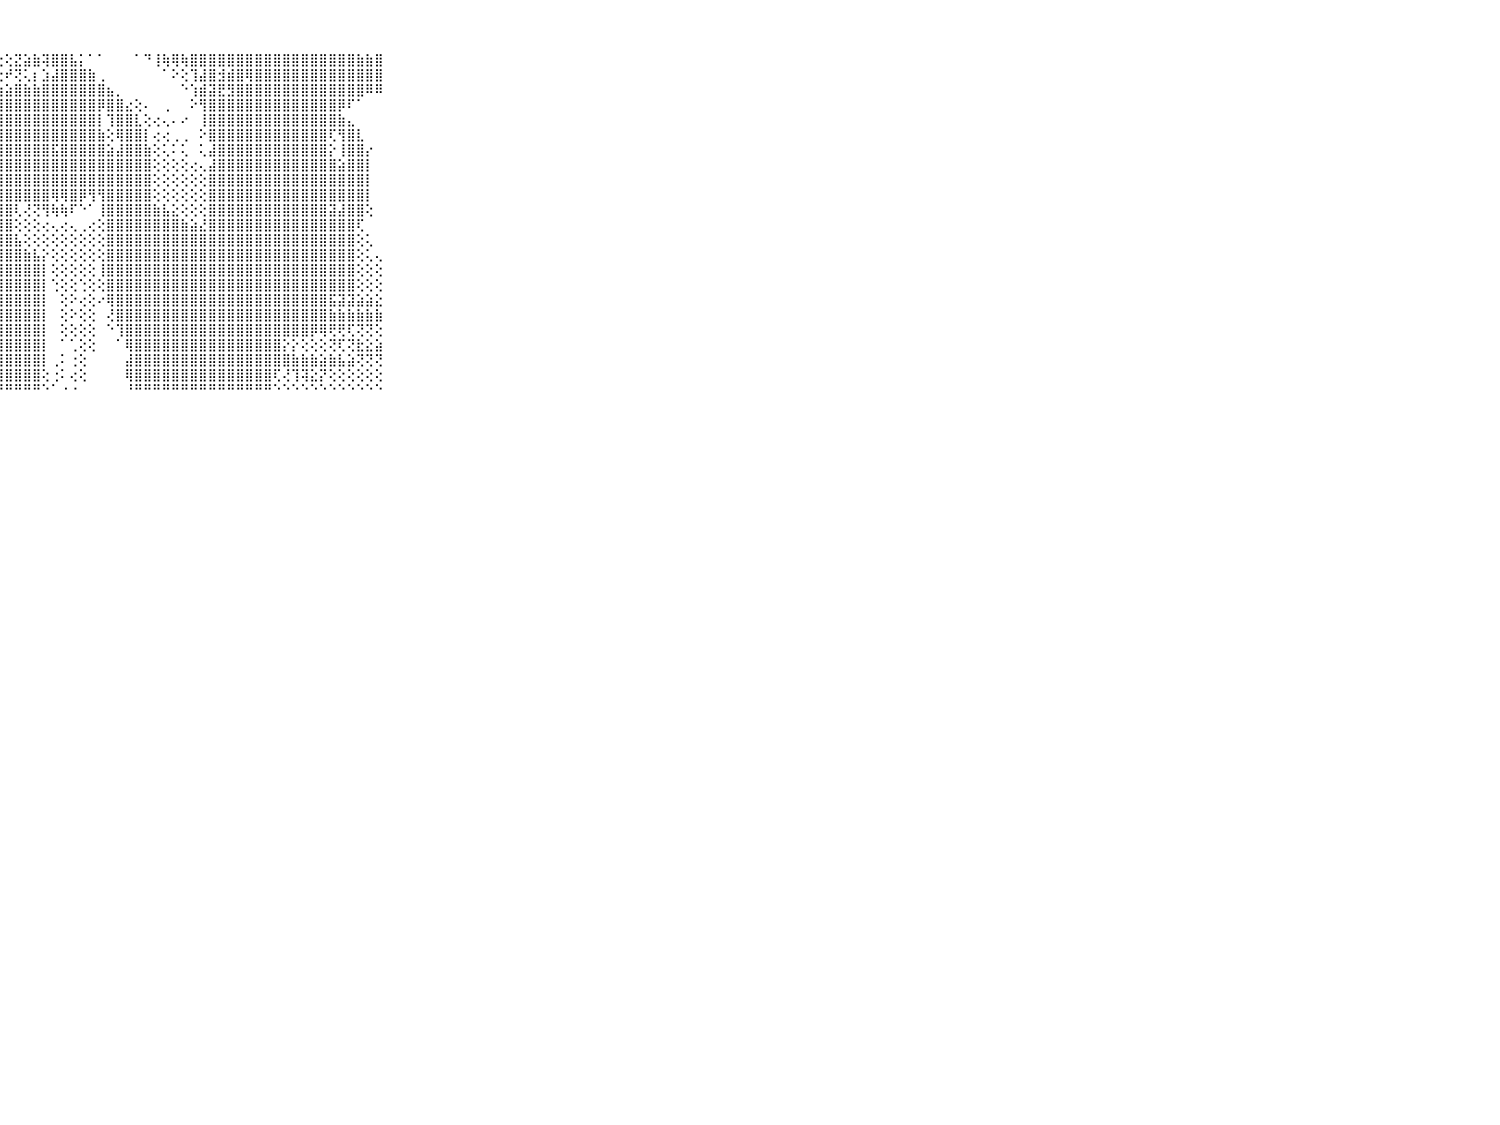

⠀⠀⠀⠀⠀⠀⠀⠀⠀⠀⠀⢜⢕⢕⢕⢻⢧⢾⡧⢕⢗⢞⢟⢟⢿⢕⣱⢗⢕⣝⣵⣷⢽⣿⣿⣧⡅⠁⠁⠀⠀⠀⠁⠙⢸⢷⢿⢷⣿⣿⣿⣿⣿⣿⣿⣿⣿⣿⣿⣿⣿⣿⣿⣿⣿⣿⣷⣷⣿⠀⠀⠀⠀⠀⠀⠀⠀⠀⠀⠀⠀
⠀⠀⠀⠀⠀⠀⠀⠀⠀⠀⠀⢕⢕⢕⢕⢕⢕⢕⢕⢕⢷⡗⢧⢕⢕⢕⢜⢕⠞⢝⢅⡆⣱⣼⣿⣿⣿⣷⢀⠀⠀⠀⠀⠀⠀⠁⠕⢕⢹⣼⣿⣺⣾⣿⢿⣿⣿⣿⣿⣿⣿⣿⣿⣿⣿⣿⣿⣿⣿⠀⠀⠀⠀⠀⠀⠀⠀⠀⠀⠀⠀
⠀⠀⠀⠀⠀⠀⠀⠀⠀⠀⠀⢕⢕⢕⢕⢕⢕⢕⢕⢕⢕⢗⢕⢕⣕⣕⢜⢱⣵⣿⣷⣷⣿⣿⣿⣿⣿⣿⣿⣦⡀⠀⠀⠀⠀⠀⠀⠑⢱⣾⣽⣟⣻⣿⣿⣿⣿⣿⣿⣿⣿⣿⣿⣿⣿⣿⣿⠿⠿⠀⠀⠀⠀⠀⠀⠀⠀⠀⠀⠀⠀
⠀⠀⠀⠀⠀⠀⠀⠀⠀⠀⠀⢕⡕⢕⢕⢕⢕⢕⢕⢕⢕⢕⢕⢏⢧⢝⢟⣿⣿⣿⣿⣿⣿⣿⣿⣿⣿⣿⡿⣿⣿⣔⢕⠄⠀⢀⠀⠀⠕⢻⣿⣿⣿⣿⣿⣿⣿⣿⣿⣿⣿⣿⣿⣿⡿⠏⠁⠀⠀⠀⠀⠀⠀⠀⠀⠀⠀⠀⠀⠀⠀
⠀⠀⠀⠀⠀⠀⠀⠀⠀⠀⠀⢕⢕⢕⢕⢕⢕⣕⡕⢕⢕⢕⢕⢞⢕⢱⡼⣿⣿⣿⣿⣿⣿⣿⣿⣿⣿⣿⡇⢹⣿⣿⣇⢕⢔⢄⠄⠔⠀⢸⣿⣿⣿⣿⣿⣿⣿⣿⣿⣿⣿⣿⣿⣿⣷⣄⠀⠀⠀⠀⠀⠀⠀⠀⠀⠀⠀⠀⠀⠀⠀
⠀⠀⠀⠀⠀⠀⠀⠀⠀⠀⠀⢕⢕⢕⢕⢕⢕⢕⢕⢕⢕⢕⢕⢜⢇⢇⢕⣿⣿⣿⣿⣿⣿⣿⣿⣿⣿⣿⣷⢕⢿⣿⣿⡇⢔⢔⢀⢀⠀⠕⣿⣿⣿⣿⣿⣿⣿⣿⣿⣿⣿⣿⣿⢏⢻⣿⣇⠀⠀⠀⠀⠀⠀⠀⠀⠀⠀⠀⠀⠀⠀
⠀⠀⠀⠀⠀⠀⠀⠀⠀⠀⠀⢕⢕⢕⢕⢏⢕⢕⢵⢕⢕⢕⢕⢝⢸⢕⢽⣿⣿⣿⣿⣿⣿⣯⣿⣿⣿⣿⣿⣵⣼⣿⣿⣷⢕⢅⠅⢅⠀⢅⣼⣿⣿⣿⣿⣿⣿⣿⣿⣿⣿⣿⣿⡕⢸⣿⣿⡔⠀⠀⠀⠀⠀⠀⠀⠀⠀⠀⠀⠀⠀
⠀⠀⠀⠀⠀⠀⠀⠀⠀⠀⠀⢸⣱⣵⢱⡕⡕⣜⣕⡕⢱⢵⣧⢕⢕⣵⡜⢿⣿⣿⣿⣿⣿⣿⣿⣿⣿⣿⣿⣿⣿⣿⣿⣿⢕⢕⢕⢕⢔⢄⣼⣿⣿⣿⣿⣿⣿⣿⣿⣿⣿⣿⣿⣿⣵⣿⣿⡇⠀⠀⠀⠀⠀⠀⠀⠀⠀⠀⠀⠀⠀
⠀⠀⠀⠀⠀⠀⠀⠀⠀⠀⠀⢕⢕⢕⢕⢕⢕⢸⢵⢕⢜⢝⢹⢽⣝⣏⣸⣽⣿⣿⣿⣿⣿⣿⣿⣿⣿⣿⣿⣿⣿⣿⣿⣿⢕⢕⢕⢕⢕⢕⣿⣿⣿⣿⣿⣿⣿⣿⣿⣿⣿⣿⣿⣿⣿⣿⣿⡇⠀⠀⠀⠀⠀⠀⠀⠀⠀⠀⠀⠀⠀
⠀⠀⠀⠀⠀⠀⠀⠀⠀⠀⠀⢕⢕⢕⢇⡕⢕⢗⢗⢗⢗⢗⢗⢗⡗⢟⣿⣿⣿⣿⣿⣿⣿⢿⢿⣿⡿⢻⢻⣿⣿⣿⣿⣿⢕⢕⢕⢕⢕⢕⣿⣿⣿⣿⣿⣿⣿⣿⣿⣿⣿⣿⣿⣿⣿⣿⣿⡇⠀⠀⠀⠀⠀⠀⠀⠀⠀⠀⠀⠀⠀
⠀⠀⠀⠀⠀⠀⠀⠀⠀⠀⠀⢼⣏⢽⢏⡽⡝⣽⢿⡯⢽⣯⡼⣧⣿⣿⣿⣿⣿⢇⢜⢝⢻⢷⢷⠏⠑⠁⢸⣿⣿⣿⣿⣿⣷⣧⣕⢕⢕⢕⣿⣿⣿⣿⣿⣿⣿⣿⣿⣿⣿⣿⣿⣽⣼⣿⣿⢕⠀⠀⠀⠀⠀⠀⠀⠀⠀⠀⠀⠀⠀
⠀⠀⠀⠀⠀⠀⠀⠀⠀⠀⠀⢱⣵⢵⡞⢷⢗⣳⣷⣷⣷⣾⣷⣾⣿⣿⣿⣿⣿⢕⢕⢕⢔⢄⢔⢄⢀⢔⢕⣿⣿⣿⣿⣿⣿⣿⣿⣷⣵⣜⣿⣿⣿⣿⣿⣿⣿⣿⣿⣿⣿⣿⣿⣿⣿⣿⢏⠀⠀⠀⠀⠀⠀⠀⠀⠀⠀⠀⠀⠀⠀
⠀⠀⠀⠀⠀⠀⠀⠀⠀⠀⠀⣝⣽⣽⣽⣽⣽⣫⣽⣾⣿⣿⣿⣿⣿⣿⣿⣿⣿⣧⢕⢕⢕⢕⢕⢕⢕⢕⢕⣿⣿⣿⣿⣿⣿⣿⣿⣿⣿⣿⣿⣿⣿⣿⣿⣿⣿⣿⣿⣿⣿⣿⣿⣿⣿⣿⢕⢅⠀⠀⠀⠀⠀⠀⠀⠀⠀⠀⠀⠀⠀
⠀⠀⠀⠀⠀⠀⠀⠀⠀⠀⠀⣿⣿⣿⣿⣿⣿⣿⣿⣿⣿⣿⣿⣿⣿⣿⣿⣿⣿⣿⣷⣧⡕⢕⢕⢕⢕⢕⢕⣿⣿⣿⣿⣿⣿⣿⣿⣿⣿⣿⣿⣿⣿⣿⣿⣿⣿⣿⣿⣿⣿⣿⣿⣿⣿⣿⢕⢅⢄⠀⠀⠀⠀⠀⠀⠀⠀⠀⠀⠀⠀
⠀⠀⠀⠀⠀⠀⠀⠀⠀⠀⠀⣿⣿⣿⣿⣿⣿⣿⣿⣿⣿⣿⣿⣿⣿⣿⣿⣿⣿⣿⣿⣿⡇⢕⢕⢕⢕⢕⢸⣿⣿⣿⣿⣿⣿⣿⣿⣿⣿⣿⣿⣿⣿⣿⣿⣿⣿⣿⣿⣿⣿⣿⣿⣿⣿⣿⢕⢕⢕⠀⠀⠀⠀⠀⠀⠀⠀⠀⠀⠀⠀
⠀⠀⠀⠀⠀⠀⠀⠀⠀⠀⠀⣿⣿⣿⣿⣿⣿⣿⣿⣿⣿⣿⣿⣿⣿⣿⣿⣿⣿⣿⣿⣿⡇⢑⢕⢕⢑⢕⢕⣿⣿⣿⣿⣿⣿⣿⣿⣿⣿⣿⣿⣿⣿⣿⣿⣿⣿⣿⣿⣿⣿⣿⣿⣿⣿⣿⢕⢕⢕⠀⠀⠀⠀⠀⠀⠀⠀⠀⠀⠀⠀
⠀⠀⠀⠀⠀⠀⠀⠀⠀⠀⠀⣿⣿⣿⣿⣿⣿⣿⣿⣿⣿⣿⣿⣿⣿⣿⣿⣿⣿⣿⣿⣿⡇⠀⢕⠕⢔⢕⠔⢿⣿⣿⣿⣿⣿⣿⣿⣿⣿⣿⣿⣿⣿⣿⣿⣿⣿⣿⣿⣿⣿⣿⣿⣯⣽⣽⣵⣵⣕⠀⠀⠀⠀⠀⠀⠀⠀⠀⠀⠀⠀
⠀⠀⠀⠀⠀⠀⠀⠀⠀⠀⠀⣿⣿⣿⣿⣿⣿⣿⣿⣿⣿⣿⣿⣿⣿⣿⣿⣿⣿⣿⣿⣿⡇⠀⢕⠕⢕⢕⠀⢜⣿⣿⣿⣿⣿⣿⣿⣿⣿⣿⣿⣿⣿⣿⣿⣿⣿⣿⣿⣿⣿⣿⣿⣷⣷⣷⣷⣷⣷⠀⠀⠀⠀⠀⠀⠀⠀⠀⠀⠀⠀
⠀⠀⠀⠀⠀⠀⠀⠀⠀⠀⠀⣿⣿⣿⣿⣿⣿⣿⣿⣿⣿⣿⣿⣿⣿⣿⣿⣿⣿⣿⣿⣿⡇⠀⢕⢕⢕⢕⠀⠑⢹⣿⣿⣿⣿⣿⣿⣿⣿⣿⣿⣿⣿⣿⣿⣿⣿⣿⣿⣿⣿⡿⢿⢟⢟⢏⢝⢝⢕⠀⠀⠀⠀⠀⠀⠀⠀⠀⠀⠀⠀
⠀⠀⠀⠀⠀⠀⠀⠀⠀⠀⠀⣿⣿⣿⣿⣿⣿⣿⣿⣿⣿⣿⣿⣿⣿⣿⣿⣿⣿⣿⣿⣿⡇⠀⠁⢁⢕⢕⠀⠀⠁⢿⣿⣿⣿⣿⣿⣿⣿⣿⣿⣿⣿⣿⣿⣿⣿⣿⡕⡕⢕⢕⢕⢝⢏⢝⣗⣕⣵⠀⠀⠀⠀⠀⠀⠀⠀⠀⠀⠀⠀
⠀⠀⠀⠀⠀⠀⠀⠀⠀⠀⠀⣿⣿⣿⣿⣿⣿⣿⣿⣿⣿⣿⣿⣿⣿⣿⣿⣿⣿⣿⣿⣿⡇⢀⠅⢐⢕⠀⠀⠀⠀⣼⣿⣿⣿⣿⣿⣿⣿⣿⣿⣿⣿⣿⣿⣿⣿⣿⣿⣷⣷⣷⣵⣷⣧⣵⢝⢝⢝⠀⠀⠀⠀⠀⠀⠀⠀⠀⠀⠀⠀
⠀⠀⠀⠀⠀⠀⠀⠀⠀⠀⠀⣿⣿⣿⣿⣿⣿⣿⣿⣿⣿⣿⣿⣿⣿⣿⣿⣿⣿⣿⣿⣿⢕⢐⠅⢔⢕⠀⠀⠀⠀⢿⣿⣿⣿⣿⣿⣿⣿⣿⣿⣿⣿⣿⣿⣿⣿⢏⢜⢹⢽⣕⡝⢕⢕⢕⢕⢕⢕⠀⠀⠀⠀⠀⠀⠀⠀⠀⠀⠀⠀
⠀⠀⠀⠀⠀⠀⠀⠀⠀⠀⠀⠛⠛⠛⠛⠛⠛⠛⠛⠛⠛⠛⠛⠛⠛⠛⠛⠛⠛⠛⠛⠛⠑⠁⠐⠐⠀⠀⠀⠀⠀⠘⠛⠛⠛⠛⠛⠛⠛⠛⠛⠛⠛⠛⠛⠛⠛⠑⠑⠑⠑⠑⠑⠑⠑⠑⠑⠑⠑⠀⠀⠀⠀⠀⠀⠀⠀⠀⠀⠀⠀